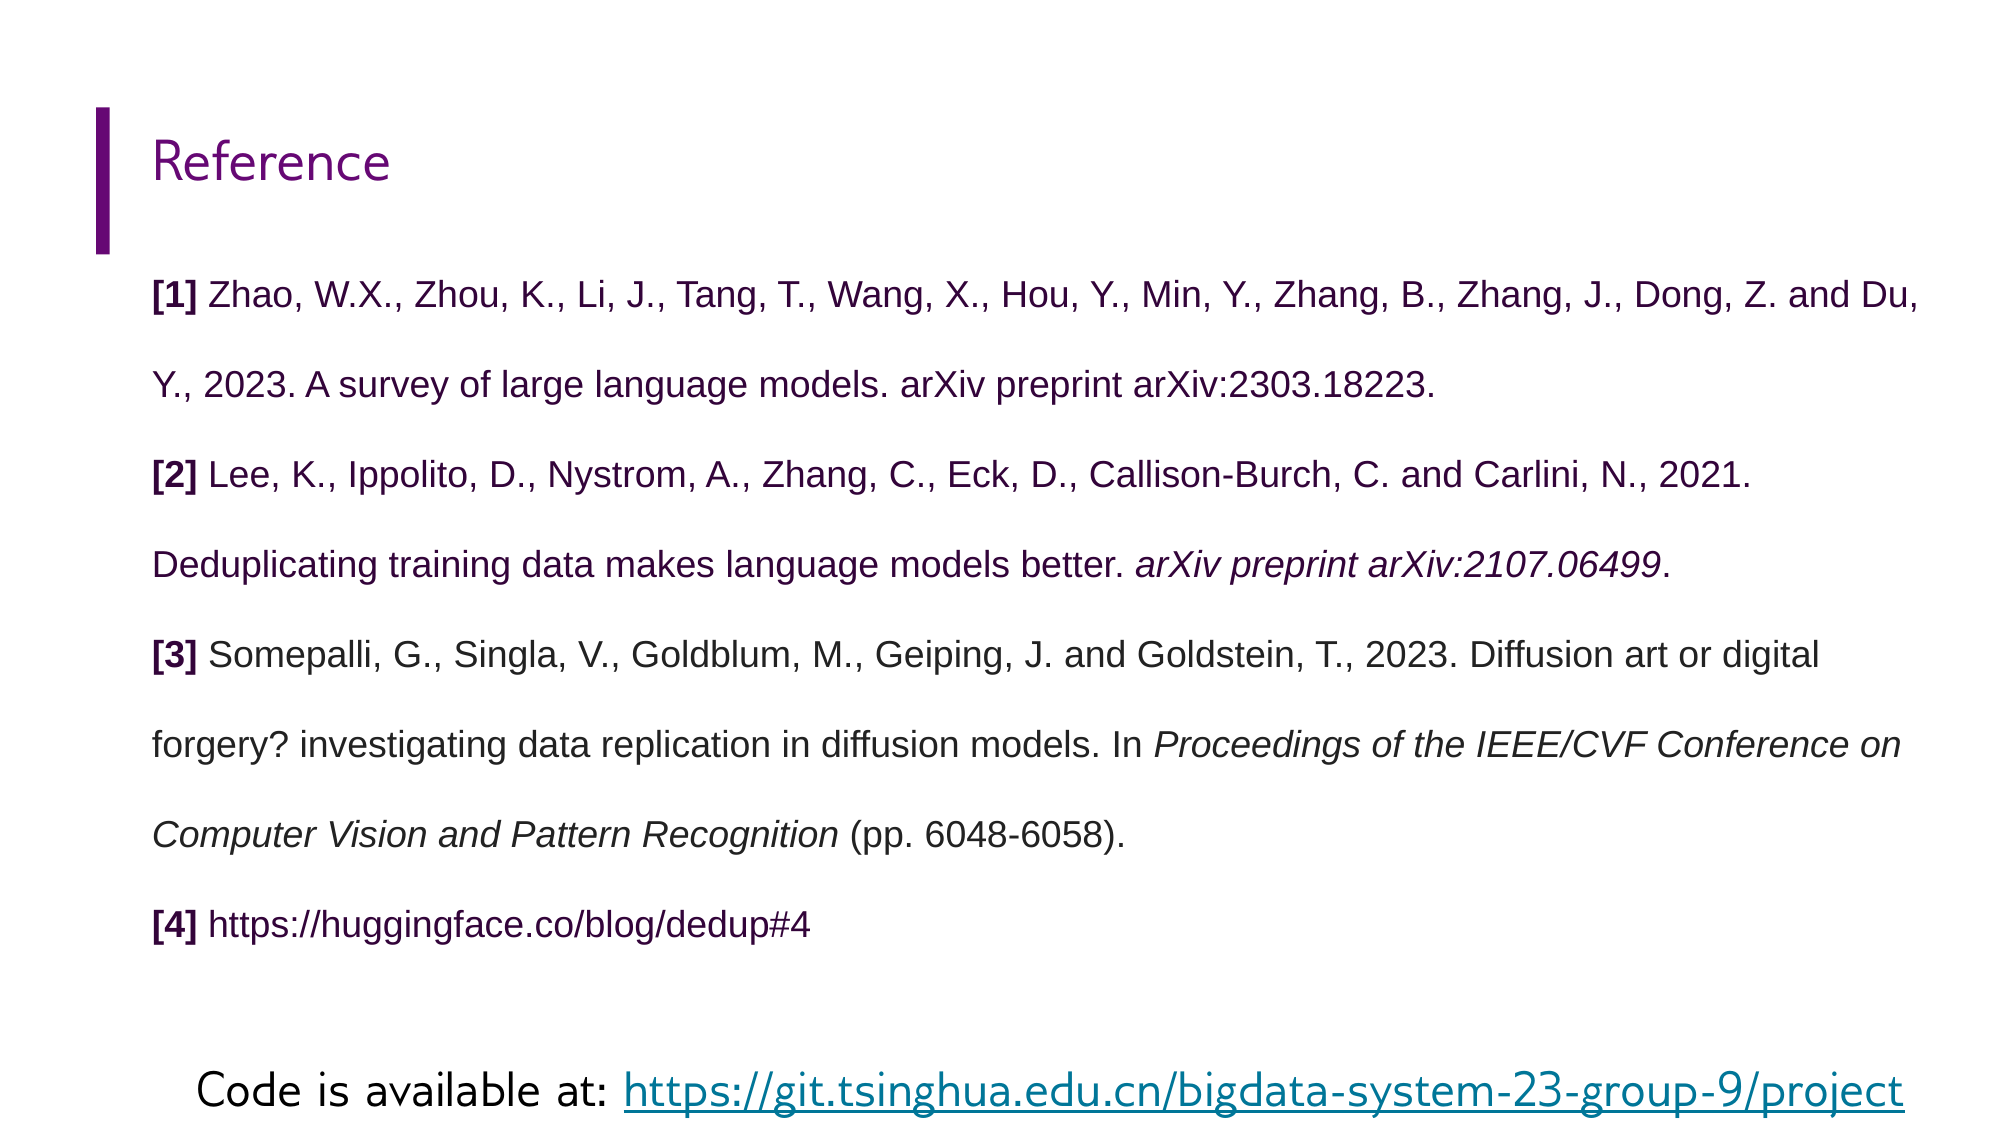

# Reference
[1] Zhao, W.X., Zhou, K., Li, J., Tang, T., Wang, X., Hou, Y., Min, Y., Zhang, B., Zhang, J., Dong, Z. and Du, Y., 2023. A survey of large language models. arXiv preprint arXiv:2303.18223.
[2] Lee, K., Ippolito, D., Nystrom, A., Zhang, C., Eck, D., Callison-Burch, C. and Carlini, N., 2021. Deduplicating training data makes language models better. arXiv preprint arXiv:2107.06499.
[3] Somepalli, G., Singla, V., Goldblum, M., Geiping, J. and Goldstein, T., 2023. Diffusion art or digital forgery? investigating data replication in diffusion models. In Proceedings of the IEEE/CVF Conference on Computer Vision and Pattern Recognition (pp. 6048-6058).
[4] https://huggingface.co/blog/dedup#4
Code is available at: https://git.tsinghua.edu.cn/bigdata-system-23-group-9/project